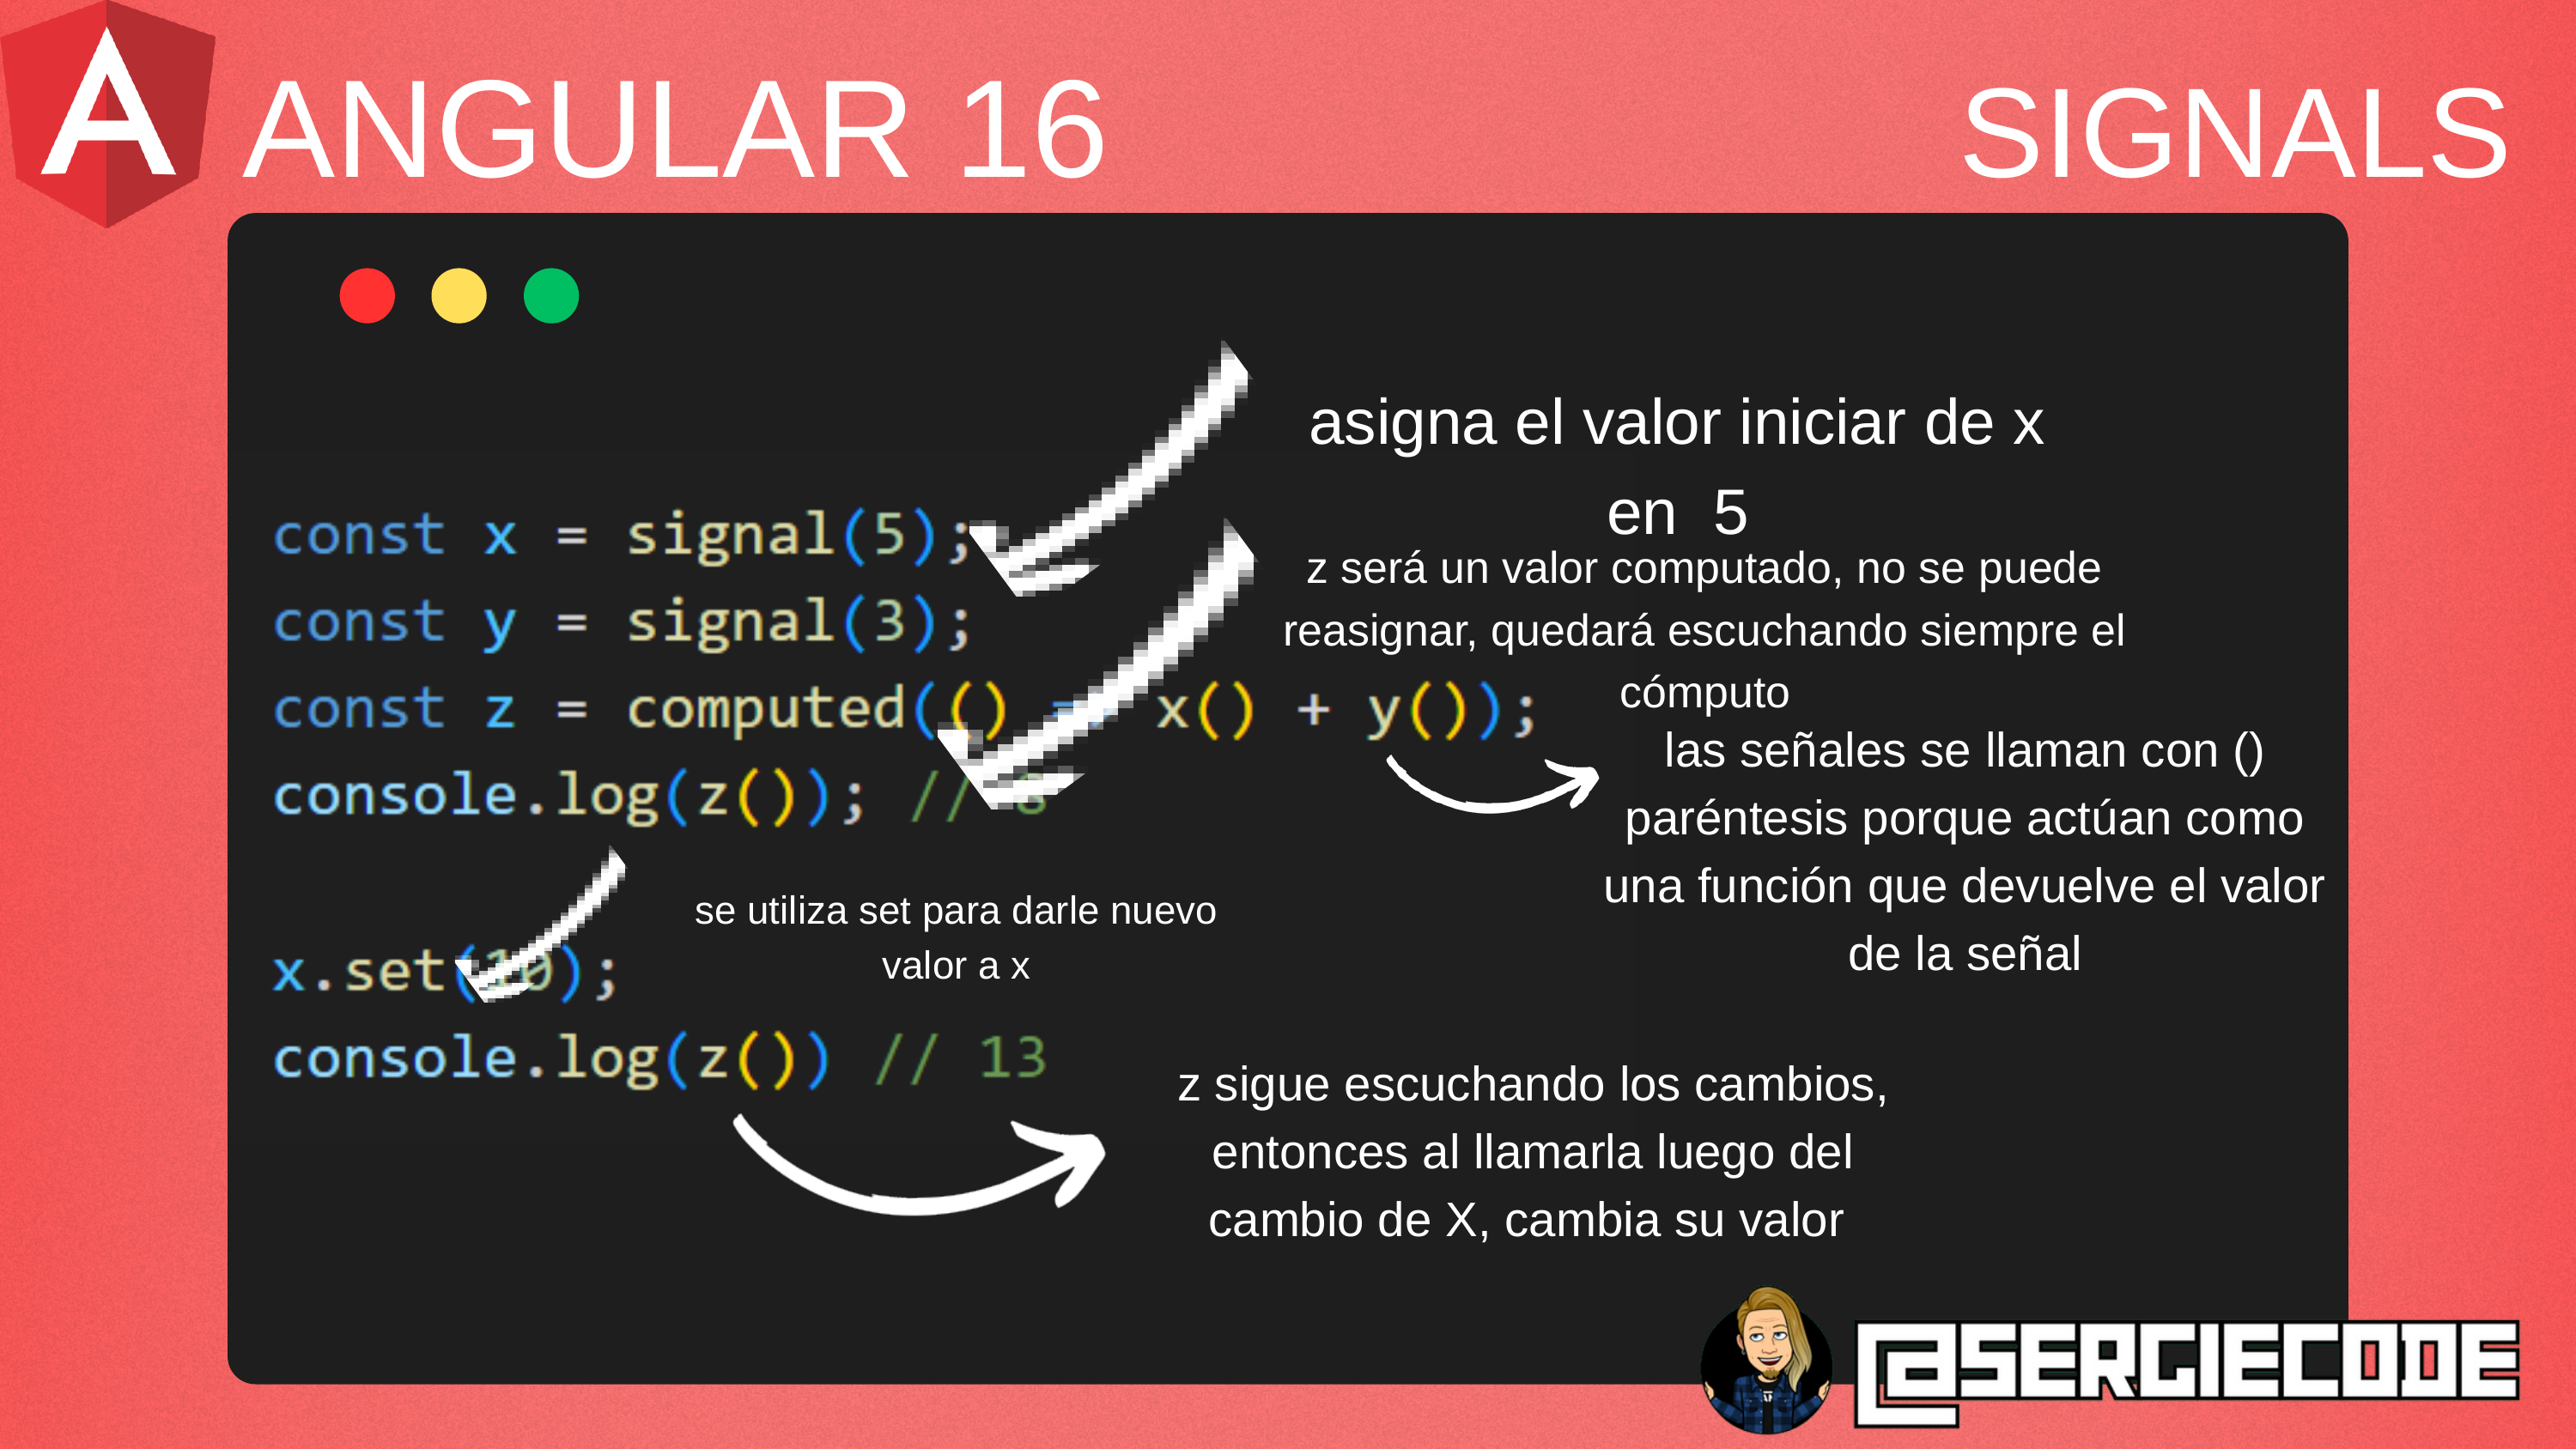

ANGULAR 16
SIGNALS

asigna el valor iniciar de x en  5

z será un valor computado, no se puede reasignar, quedará escuchando siempre el cómputo
las señales se llaman con () paréntesis porque actúan como una función que devuelve el valor de la señal

se utiliza set para darle nuevo valor a x
z sigue escuchando los cambios, entonces al llamarla luego del cambio de X, cambia su valor